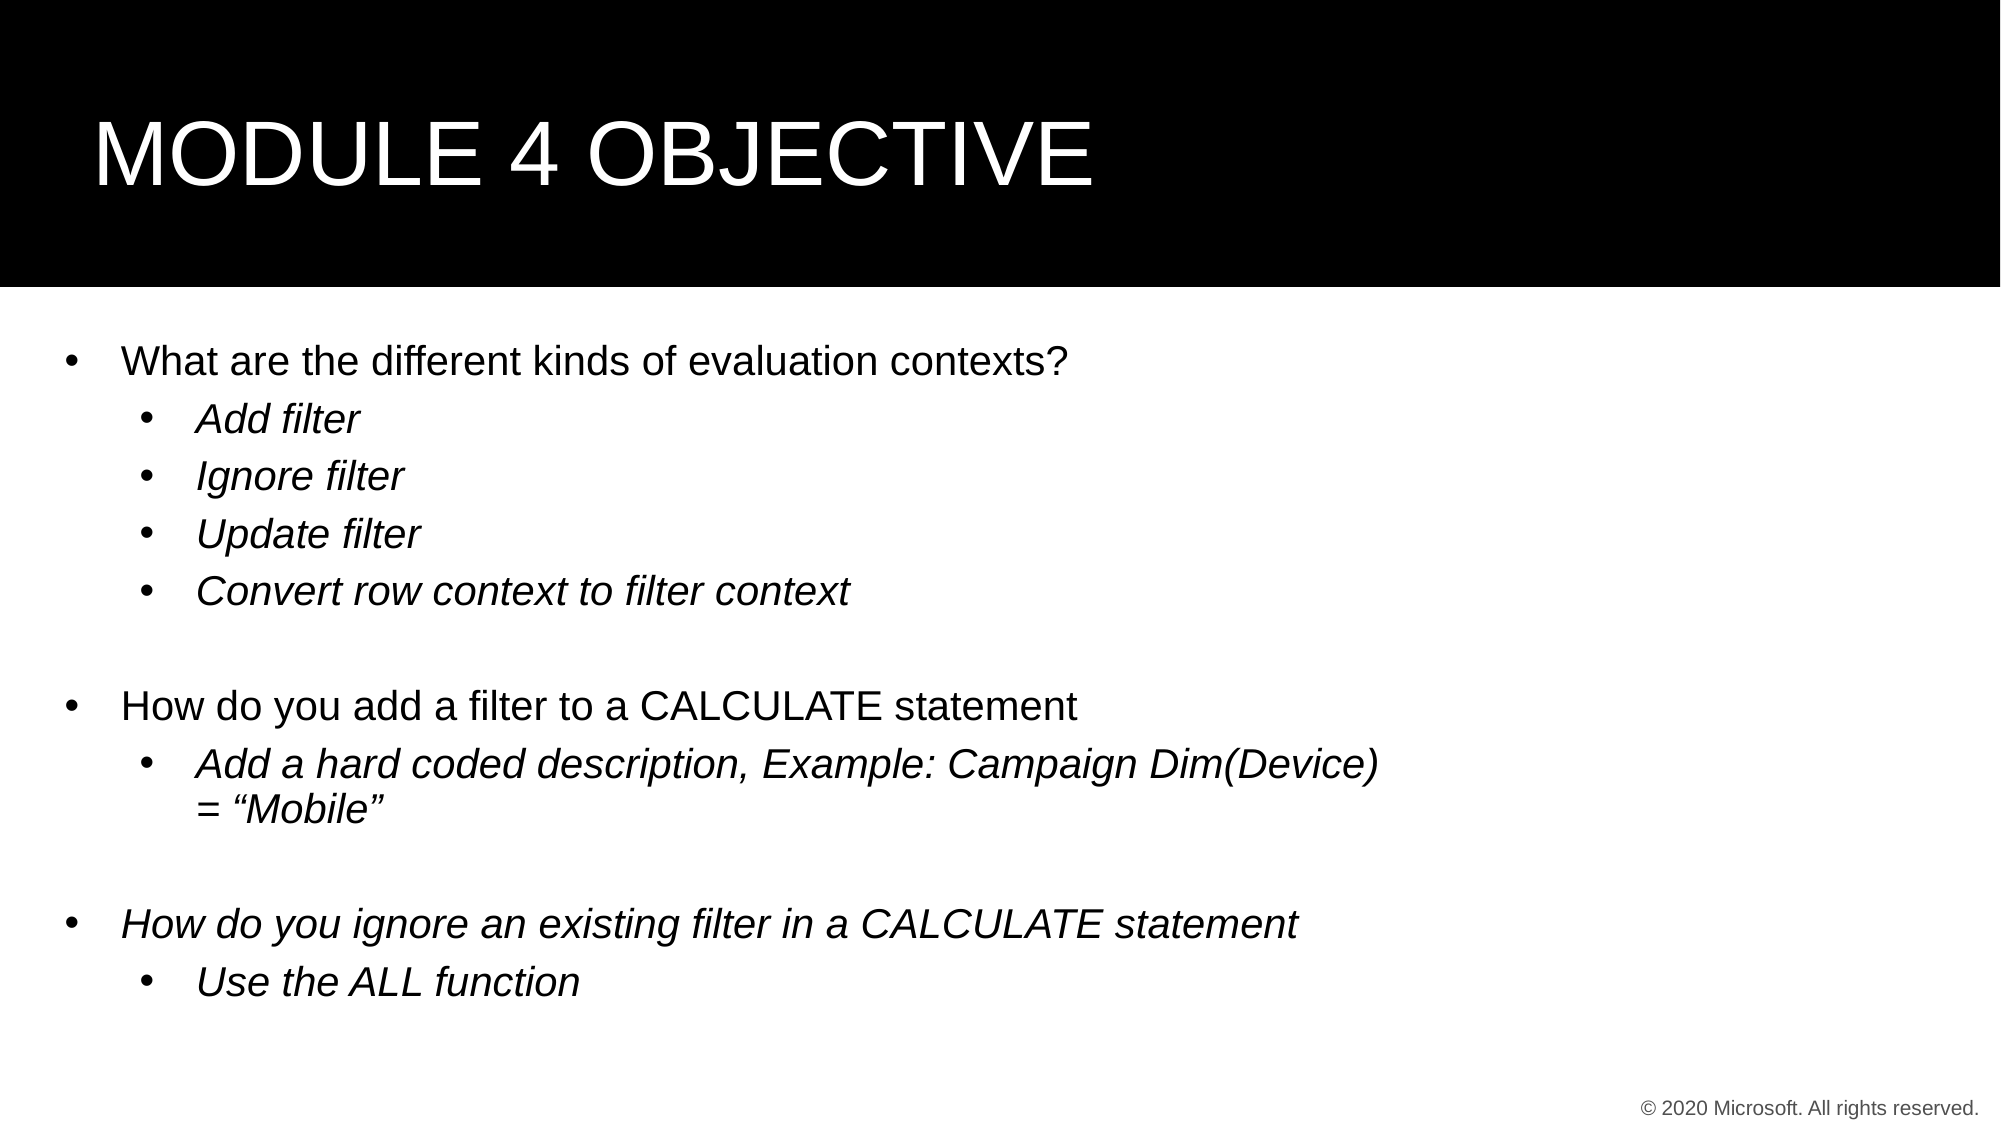

MODULE 4 OBJECTIVE

What are the different kinds of evaluation contexts?
Add filter
Ignore filter
Update filter
Convert row context to filter context

How do you add a filter to a CALCULATE statement
Add a hard coded description, Example: Campaign Dim(Device) = “Mobile”

How do you ignore an existing filter in a CALCULATE statement
Use the ALL function

© 2020 Microsoft. All rights reserved.